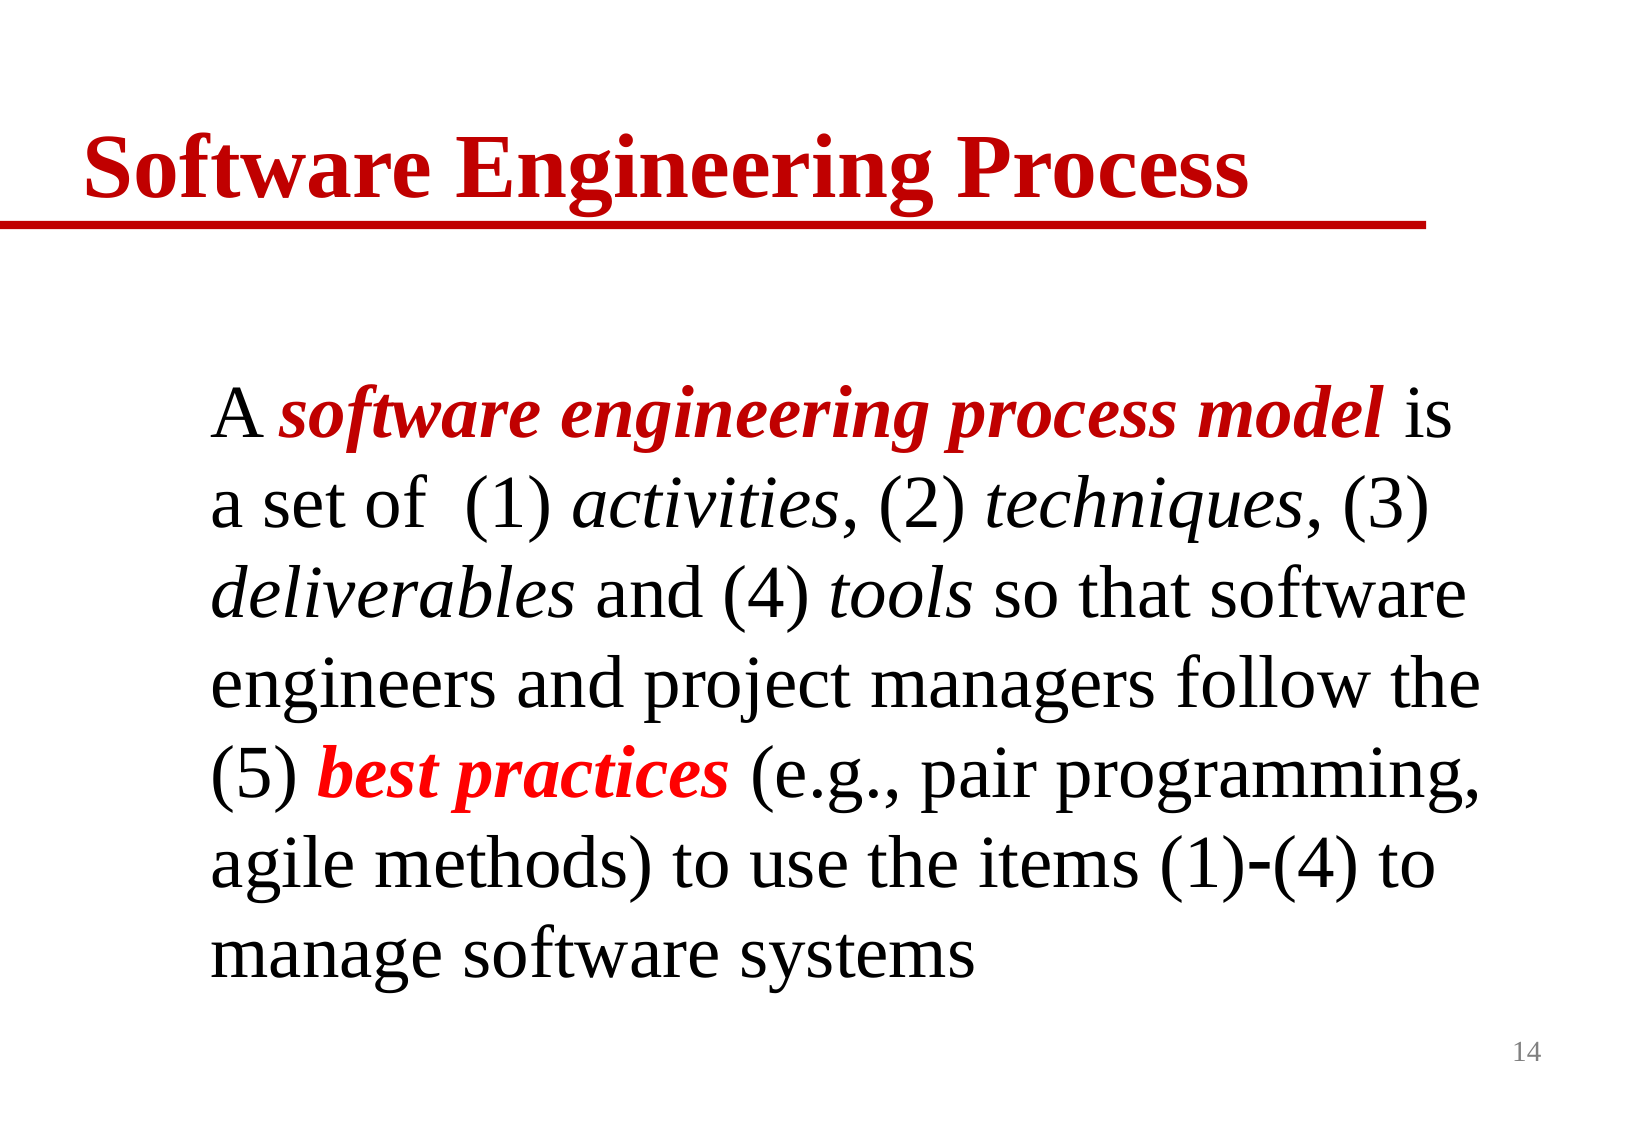

# Software Engineering Process

	A software engineering process model is a set of  (1) activities, (2) techniques, (3) deliverables and (4) tools so that software engineers and project managers follow the (5) best practices (e.g., pair programming, agile methods) to use the items (1)−(4) to manage software systems

14